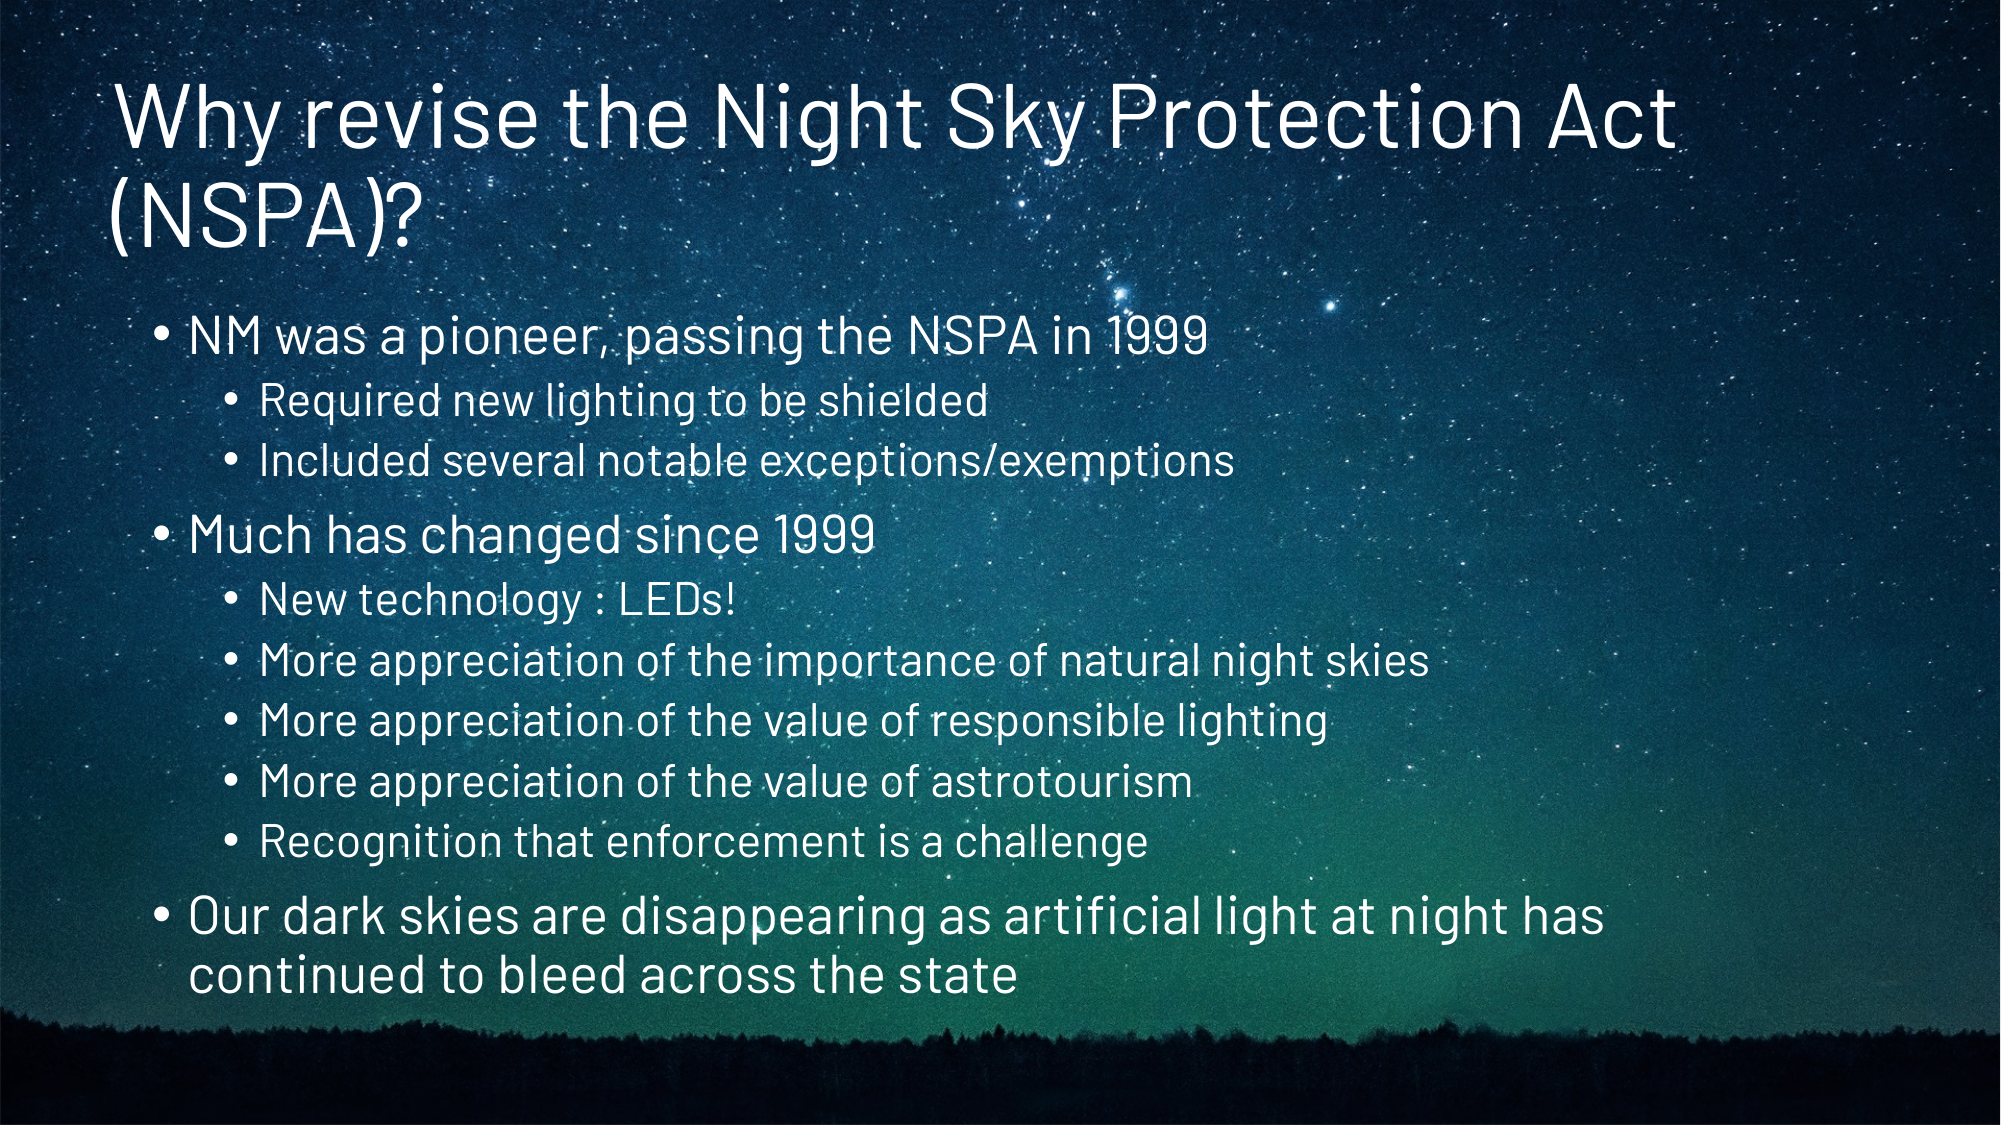

# Why revise the Night Sky Protection Act (NSPA)?
NM was a pioneer, passing the NSPA in 1999
Required new lighting to be shielded
Included several notable exceptions/exemptions
Much has changed since 1999
New technology : LEDs!
More appreciation of the importance of natural night skies
More appreciation of the value of responsible lighting
More appreciation of the value of astrotourism
Recognition that enforcement is a challenge
Our dark skies are disappearing as artificial light at night has continued to bleed across the state